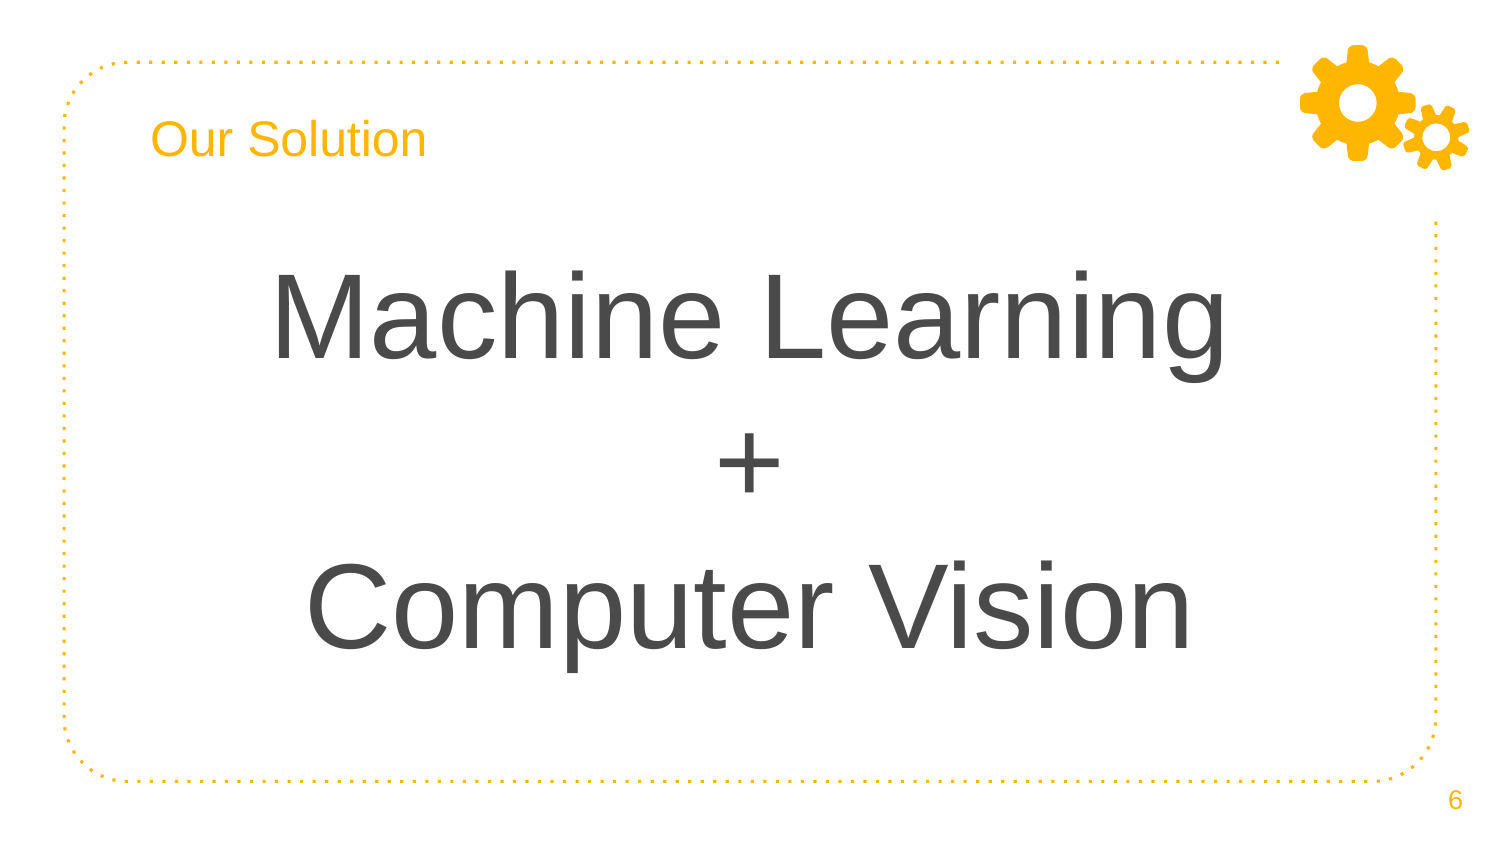

Our Solution
Machine Learning
+
Computer Vision
6